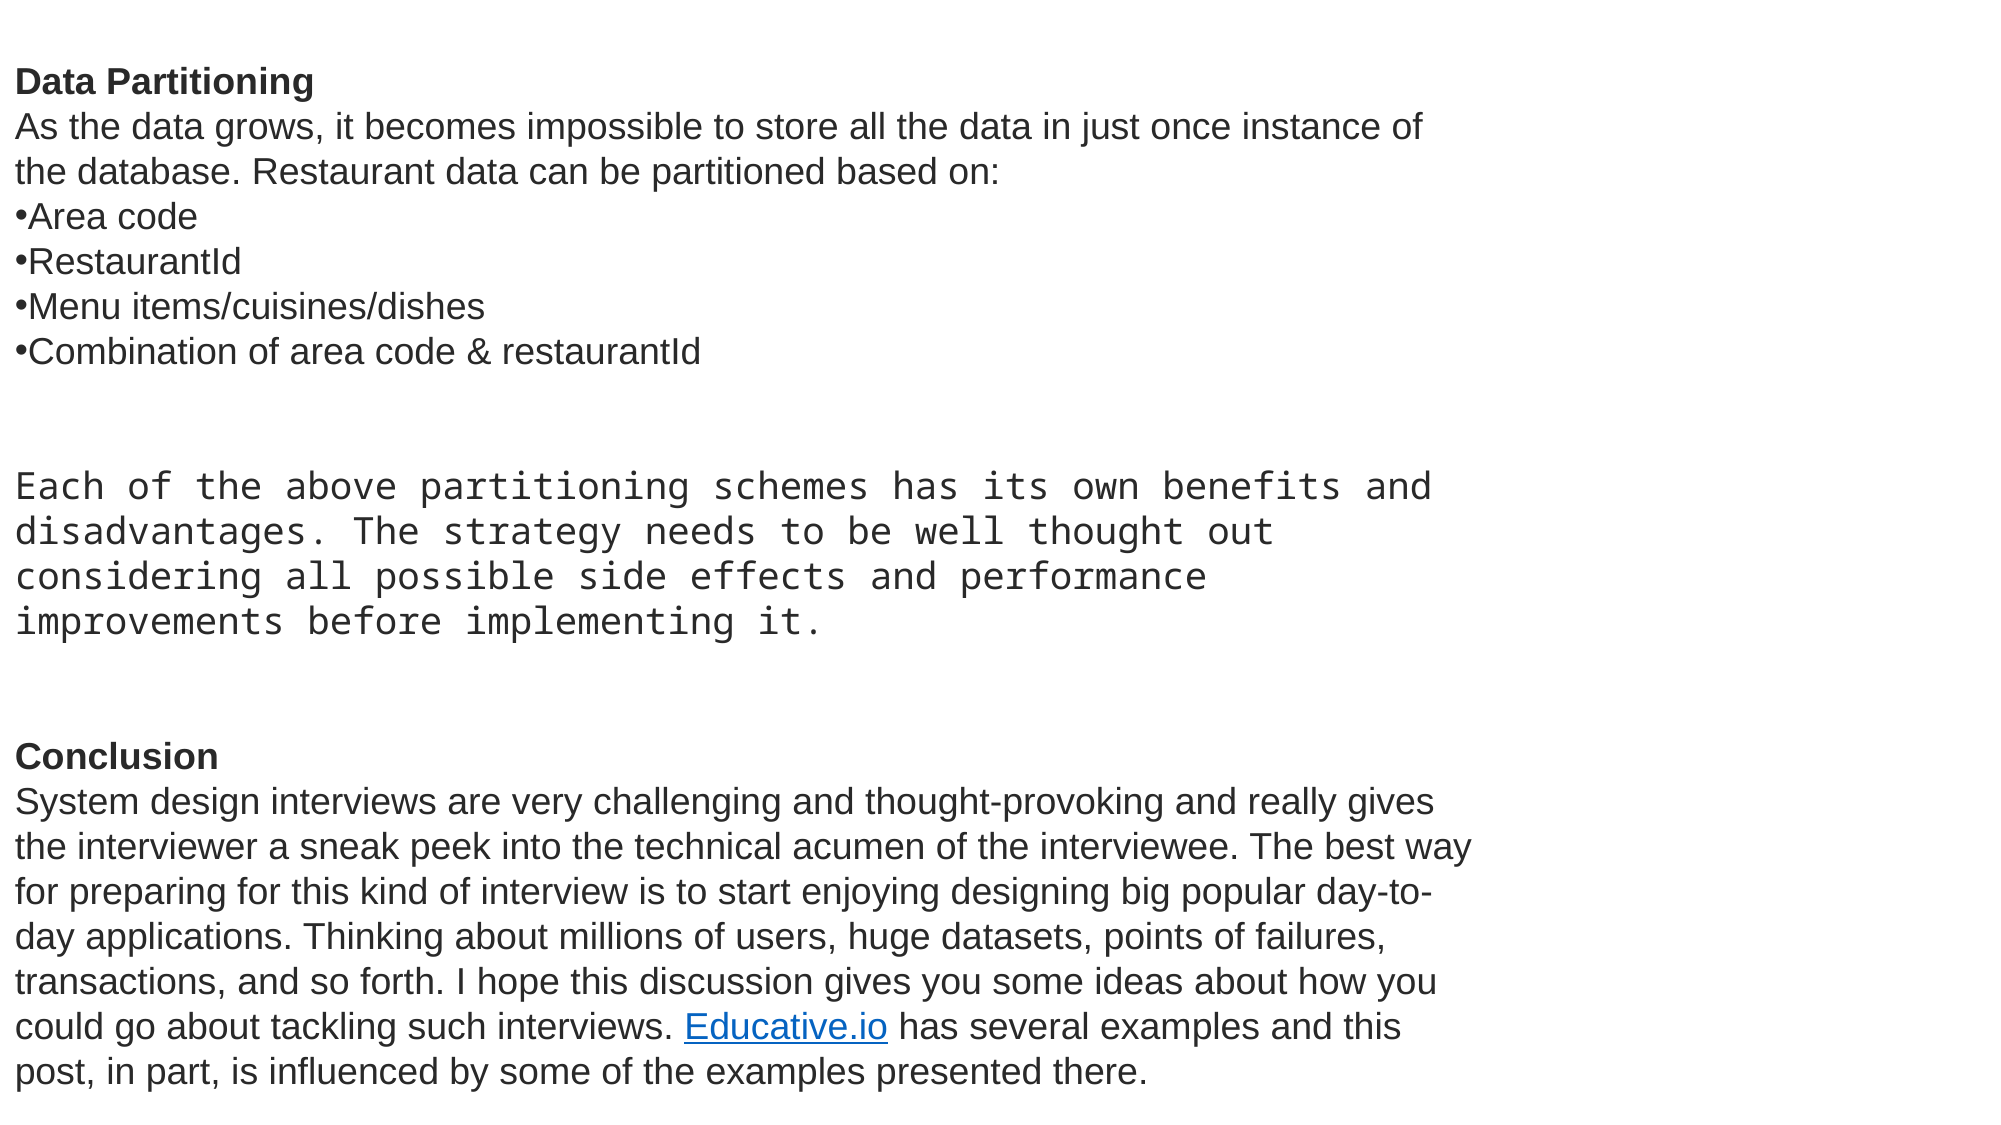

Data Partitioning
As the data grows, it becomes impossible to store all the data in just once instance of the database. Restaurant data can be partitioned based on:
Area code
RestaurantId
Menu items/cuisines/dishes
Combination of area code & restaurantId

Each of the above partitioning schemes has its own benefits and disadvantages. The strategy needs to be well thought out considering all possible side effects and performance improvements before implementing it.

Conclusion
System design interviews are very challenging and thought-provoking and really gives the interviewer a sneak peek into the technical acumen of the interviewee. The best way for preparing for this kind of interview is to start enjoying designing big popular day-to-day applications. Thinking about millions of users, huge datasets, points of failures, transactions, and so forth. I hope this discussion gives you some ideas about how you could go about tackling such interviews. Educative.io has several examples and this post, in part, is influenced by some of the examples presented there.